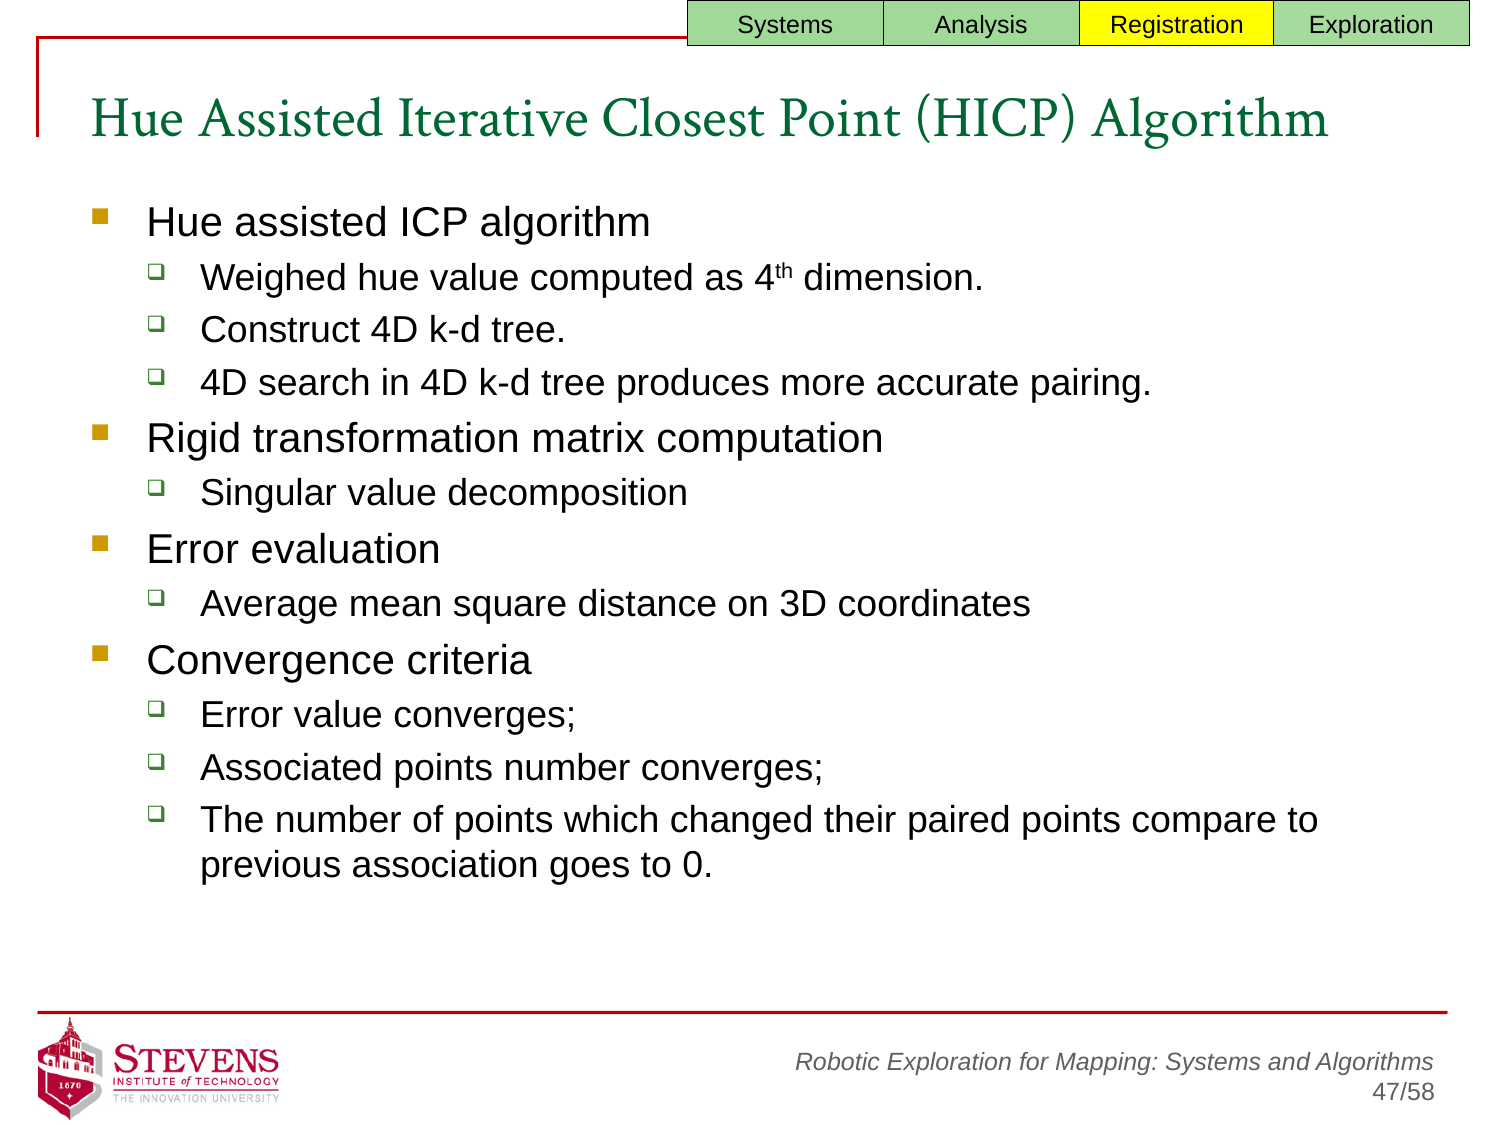

Registration
Analysis
Systems
Exploration
# Hue Assisted Iterative Closest Point (HICP) Algorithm
Hue assisted ICP algorithm
Weighed hue value computed as 4th dimension.
Construct 4D k-d tree.
4D search in 4D k-d tree produces more accurate pairing.
Rigid transformation matrix computation
Singular value decomposition
Error evaluation
Average mean square distance on 3D coordinates
Convergence criteria
Error value converges;
Associated points number converges;
The number of points which changed their paired points compare to previous association goes to 0.